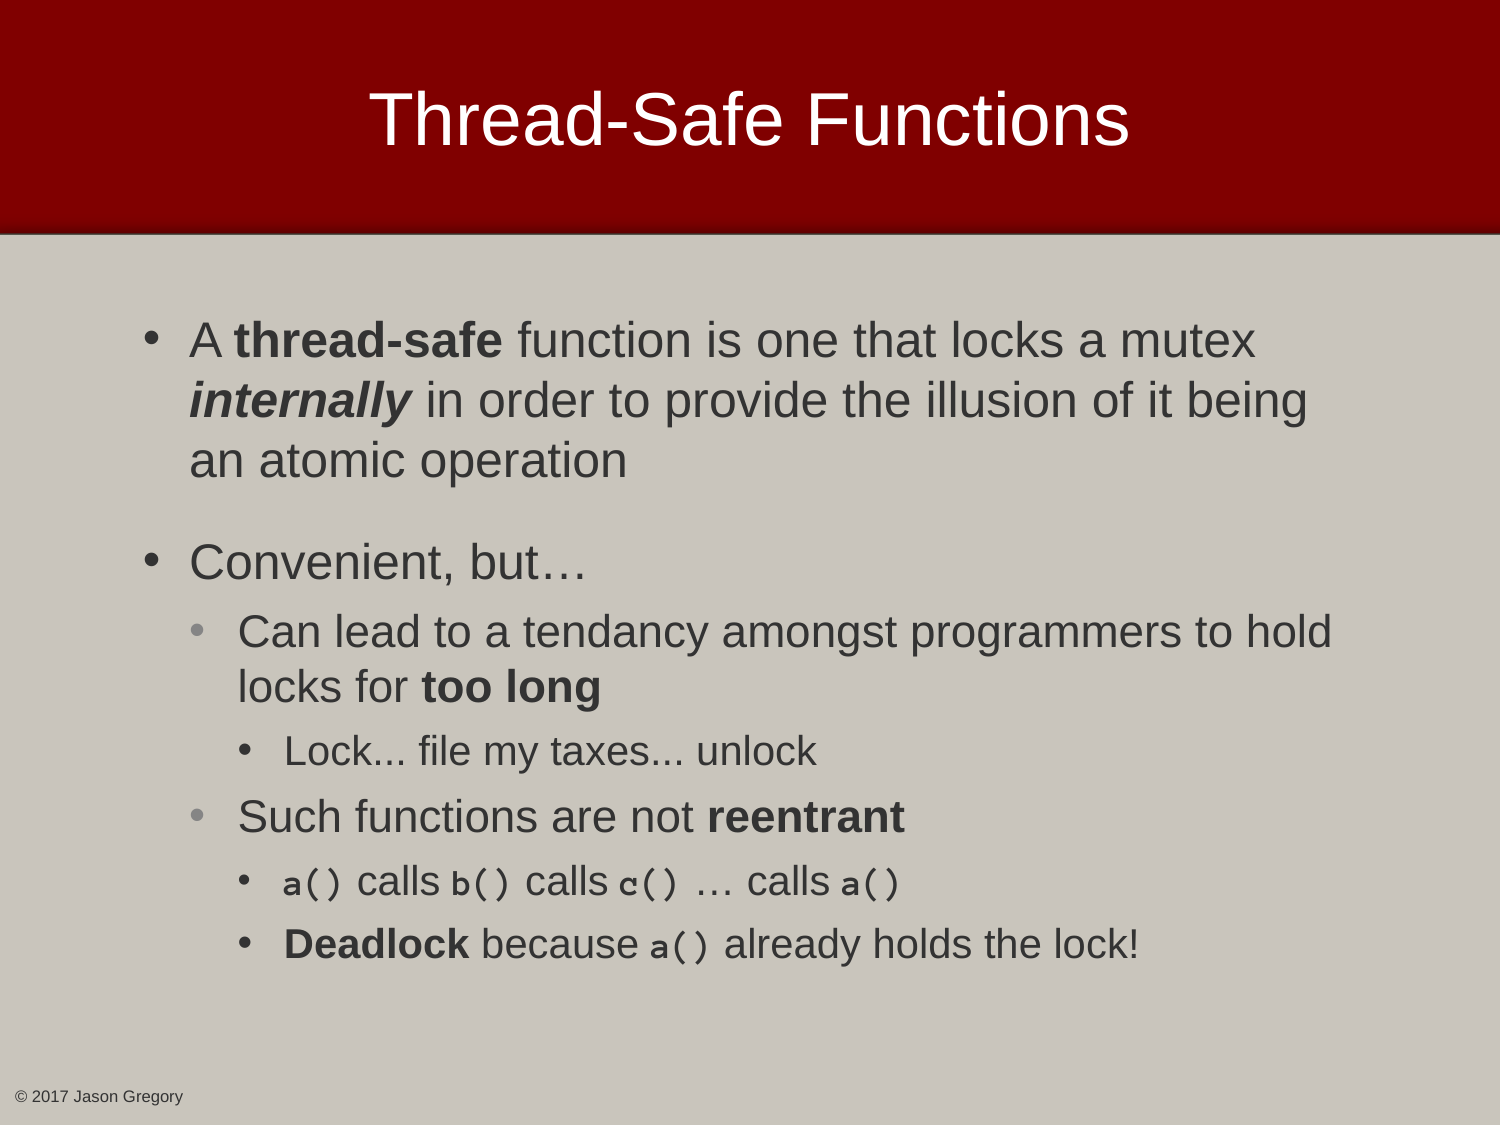

# Thread-Safe Functions
A thread-safe function is one that locks a mutex internally in order to provide the illusion of it being an atomic operation
Convenient, but…
Can lead to a tendancy amongst programmers to hold locks for too long
Lock... file my taxes... unlock
Such functions are not reentrant
a() calls b() calls c() … calls a()
Deadlock because a() already holds the lock!
© 2017 Jason Gregory